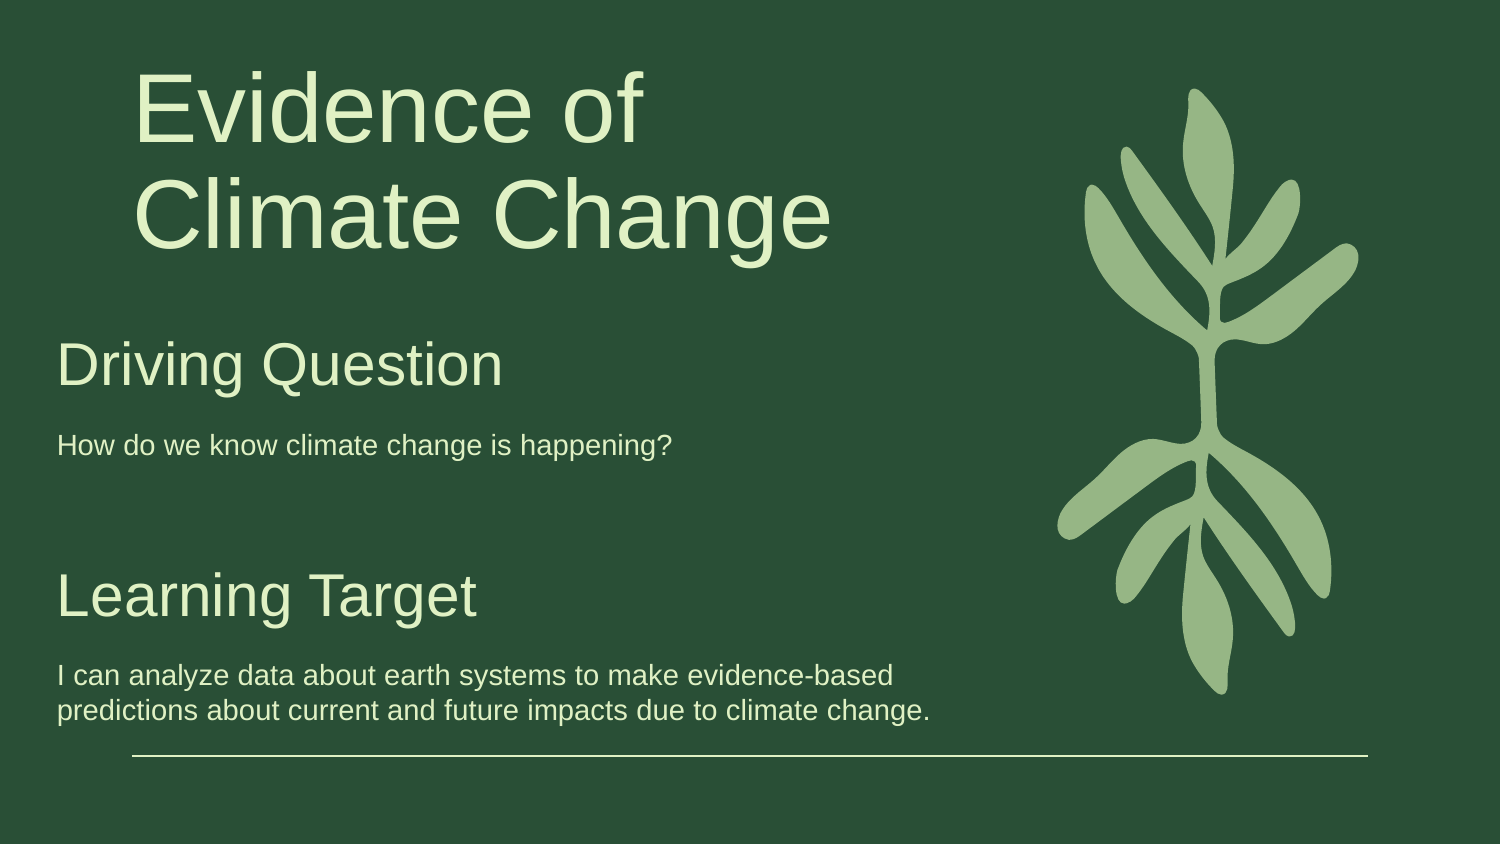

Evidence of Climate Change

Driving Question
How do we know climate change is happening?
Learning Target
I can analyze data about earth systems to make evidence-based predictions about current and future impacts due to climate change.